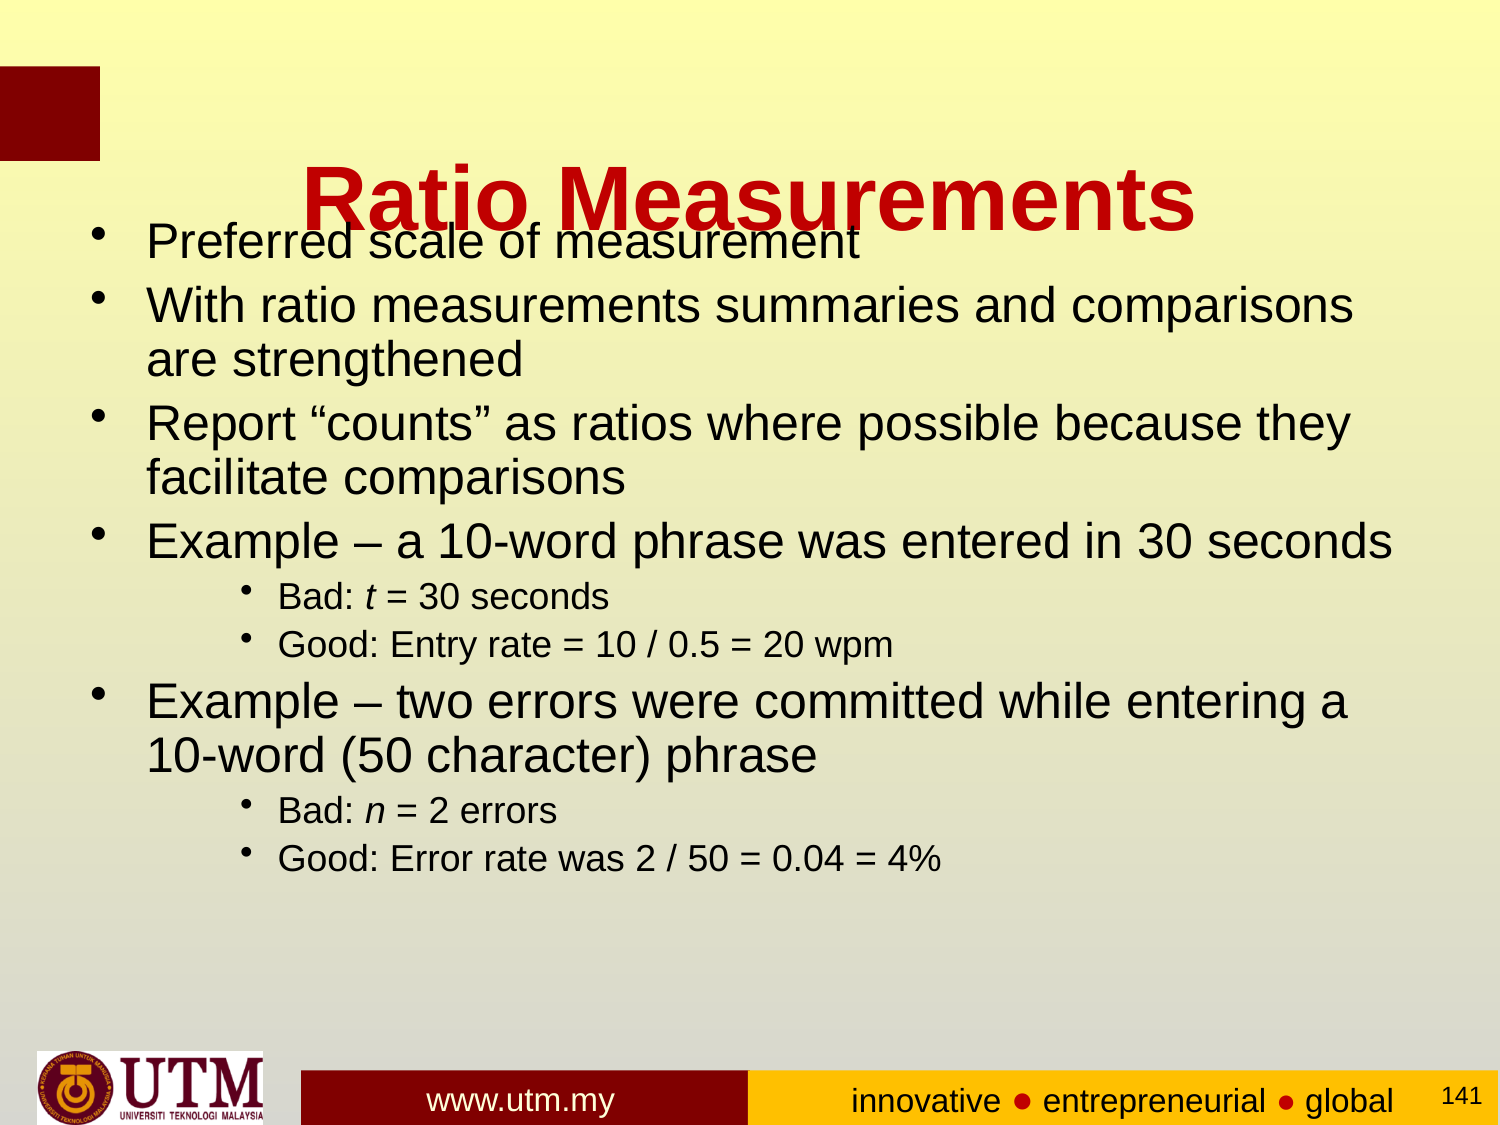

# Ratio Measurements
Preferred scale of measurement
With ratio measurements summaries and comparisons are strengthened
Report “counts” as ratios where possible because they facilitate comparisons
Example – a 10-word phrase was entered in 30 seconds
Bad: t = 30 seconds
Good: Entry rate = 10 / 0.5 = 20 wpm
Example – two errors were committed while entering a 10-word (50 character) phrase
Bad: n = 2 errors
Good: Error rate was 2 / 50 = 0.04 = 4%